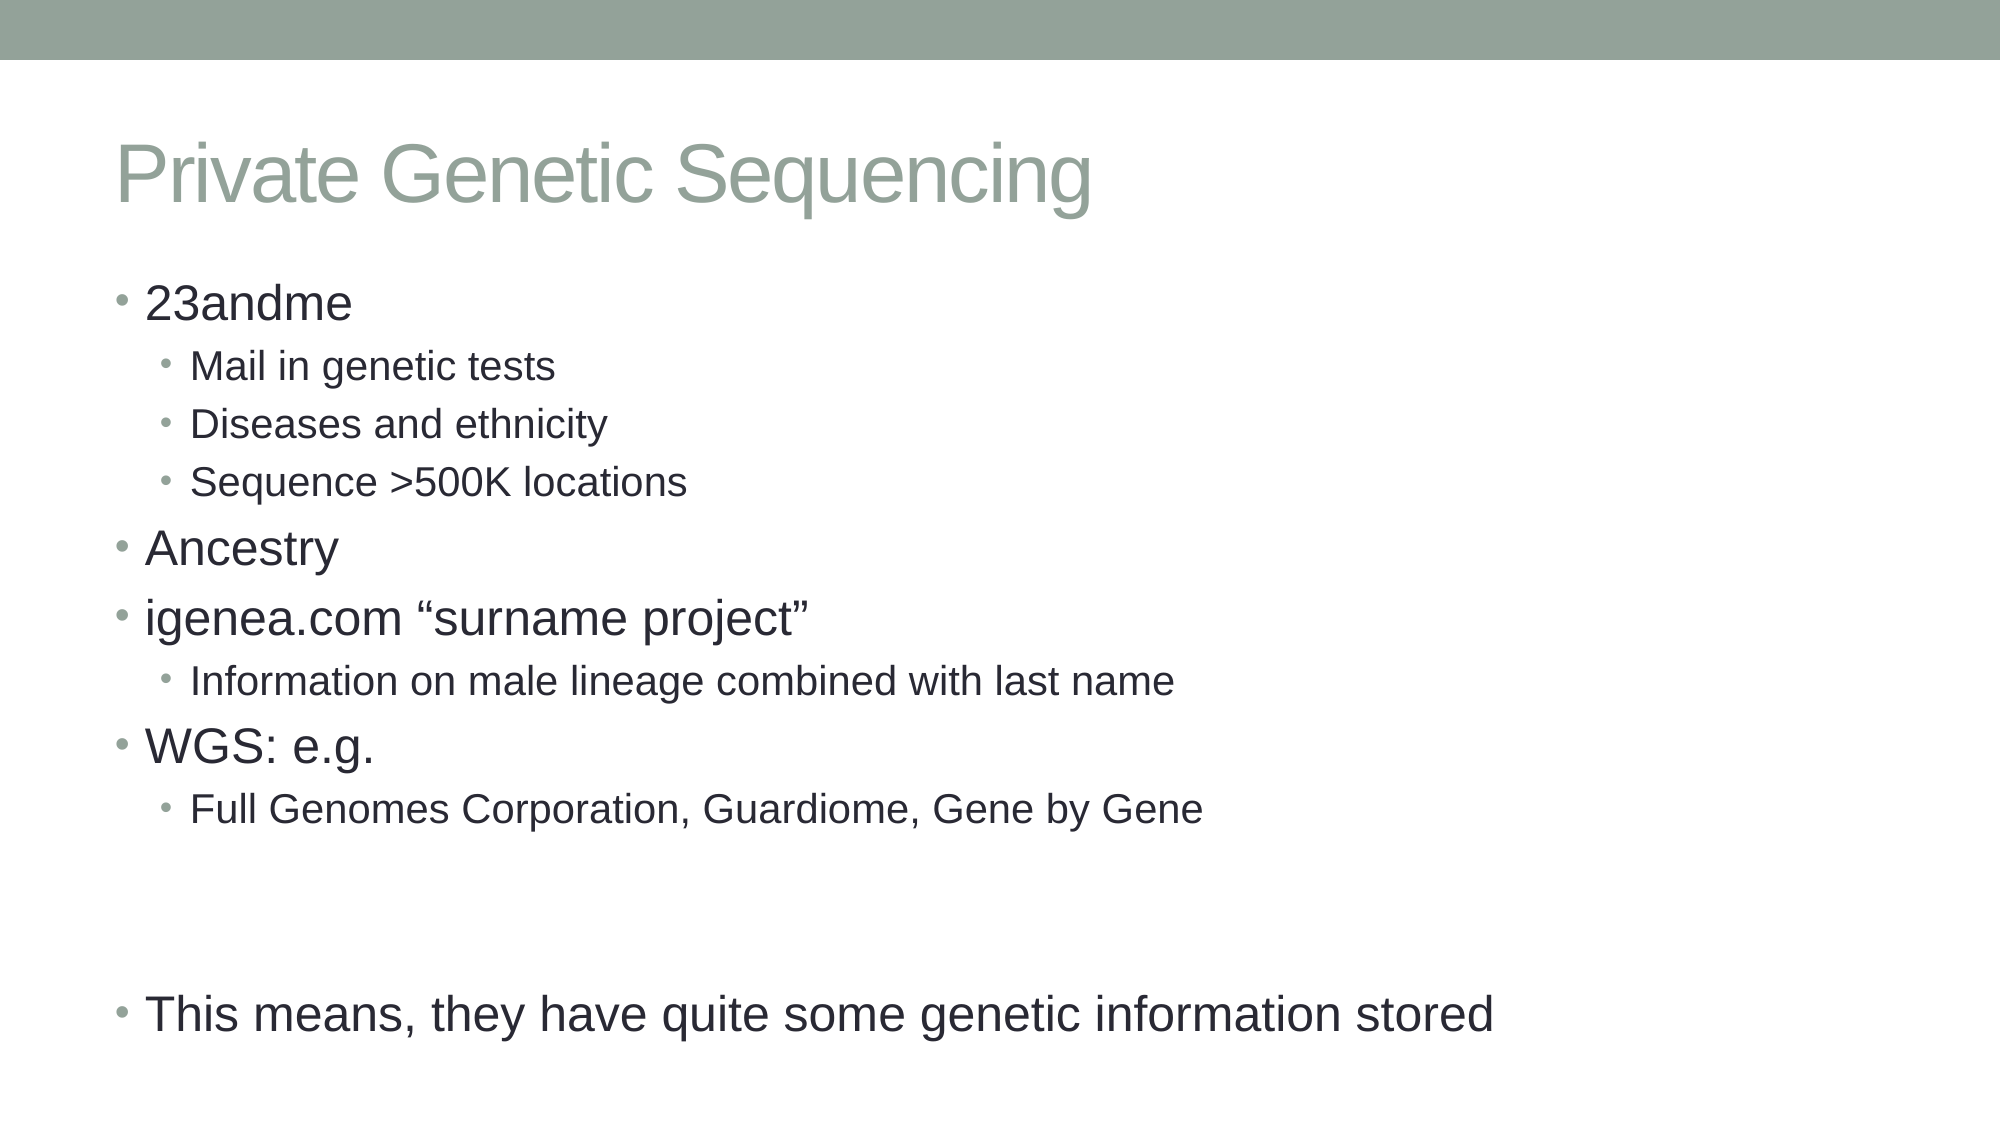

# Private Genetic Sequencing
23andme
Mail in genetic tests
Diseases and ethnicity
Sequence >500K locations
Ancestry
igenea.com “surname project”
Information on male lineage combined with last name
WGS: e.g.
Full Genomes Corporation, Guardiome, Gene by Gene

This means, they have quite some genetic information stored